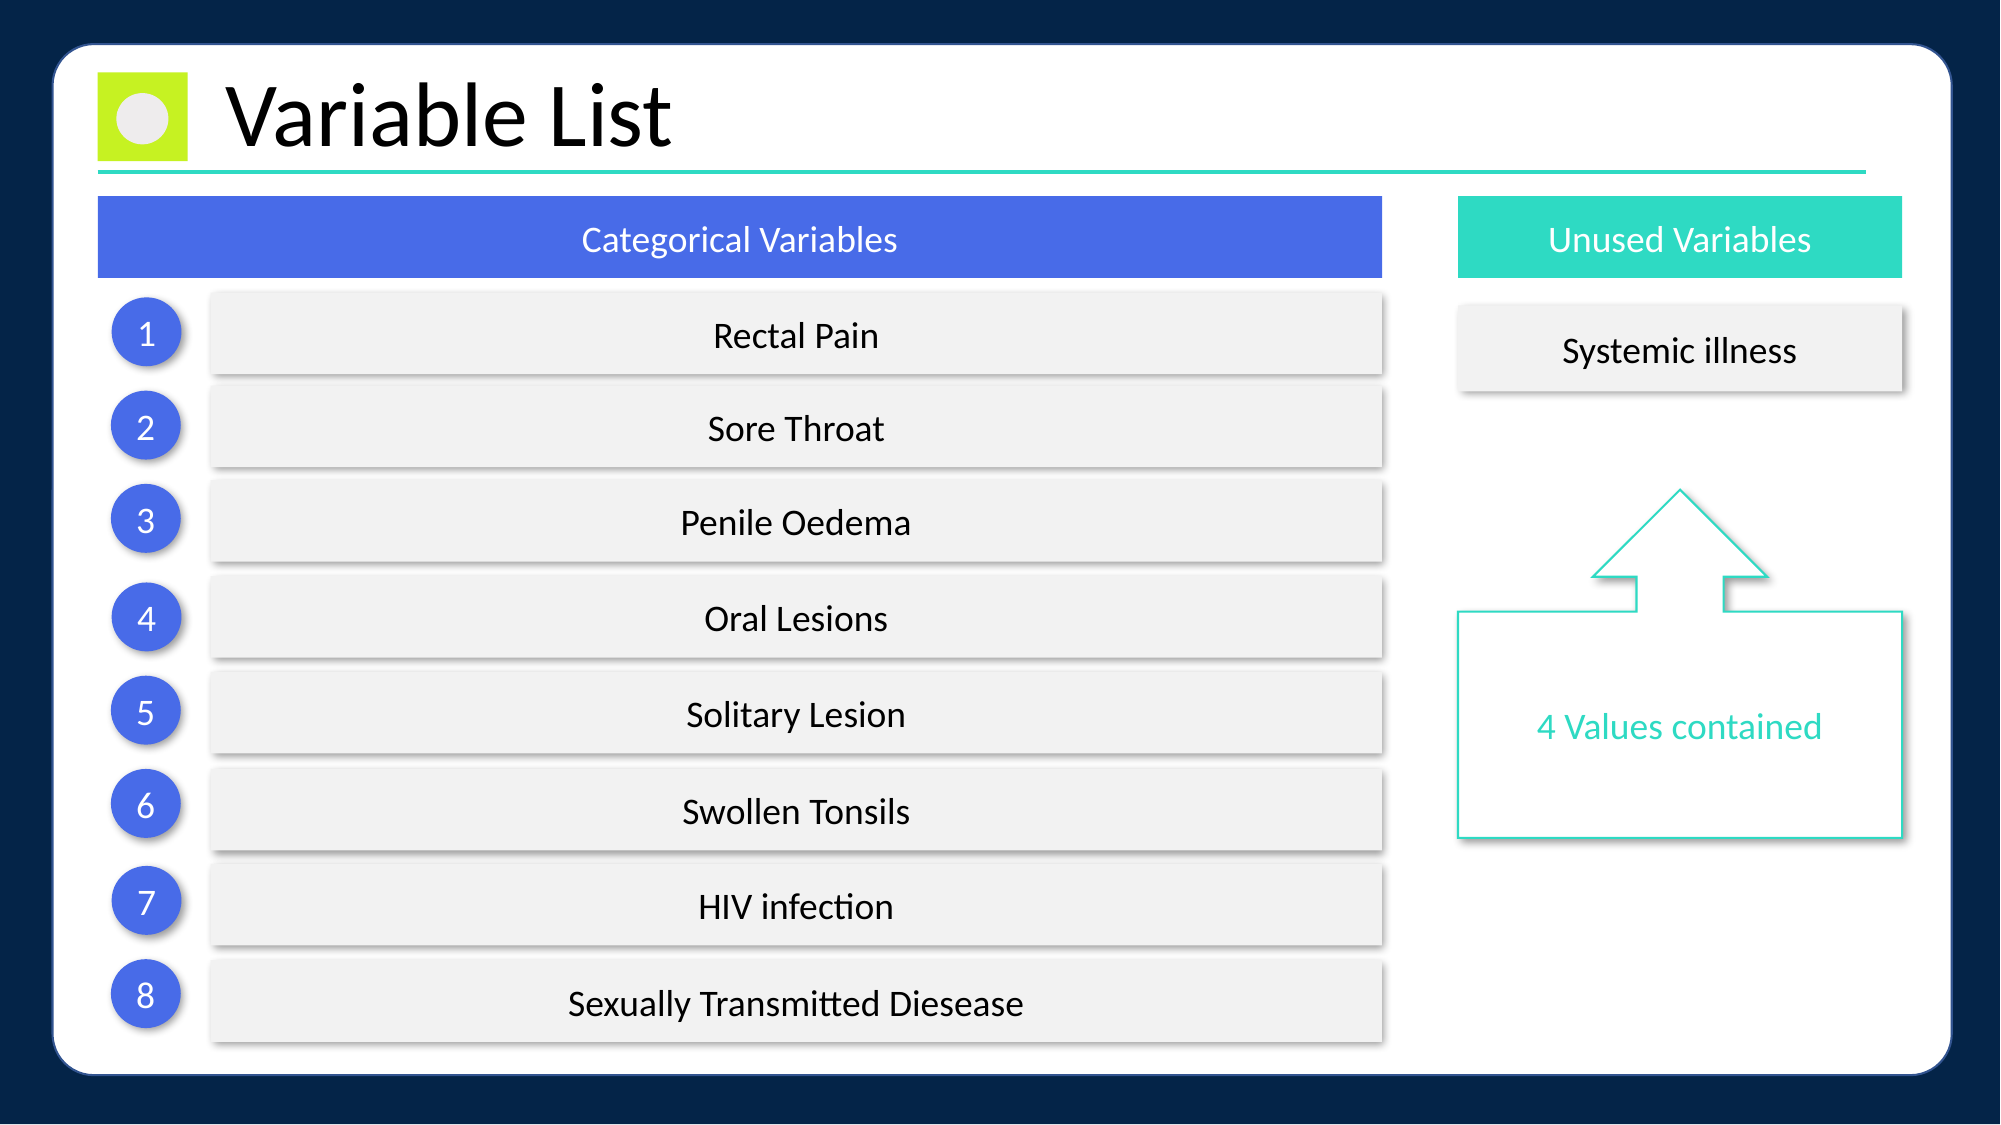

Variable List
Categorical Variables
Unused Variables
Rectal Pain
1
Systemic illness
Sore Throat
2
Penile Oedema
3
4 Values contained
Oral Lesions
4
Solitary Lesion
5
6
Swollen Tonsils
HIV infection
7
8
Sexually Transmitted Diesease